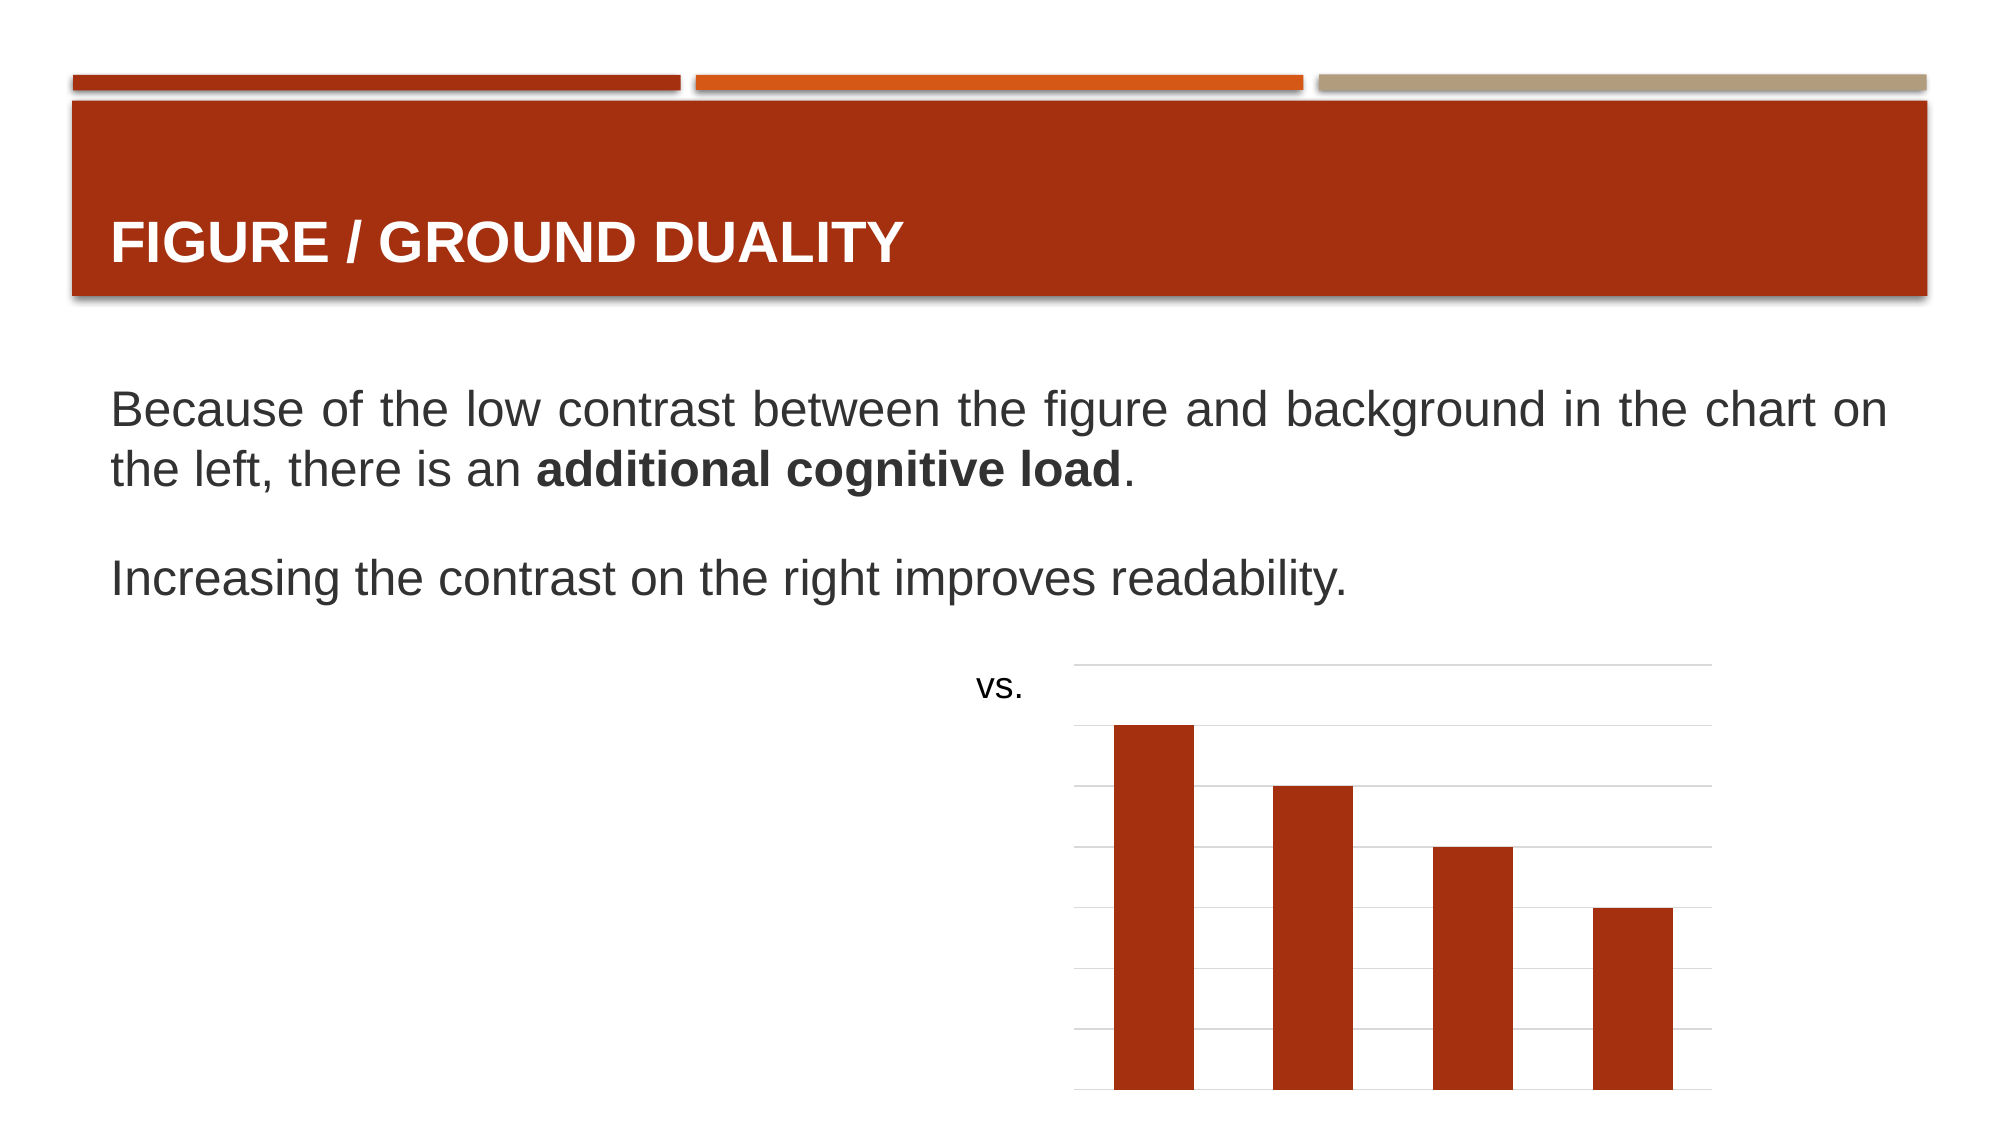

# Figure / Ground DUALITY
Because of the low contrast between the figure and background in the chart on the left, there is an additional cognitive load.

Increasing the contrast on the right improves readability.

vs.

### Chart

| Category | Things |
|---|---|
| Steve | 6.0 |
| Bob | 5.0 |
| Amy | 4.0 |
| Gerald | 3.0 |